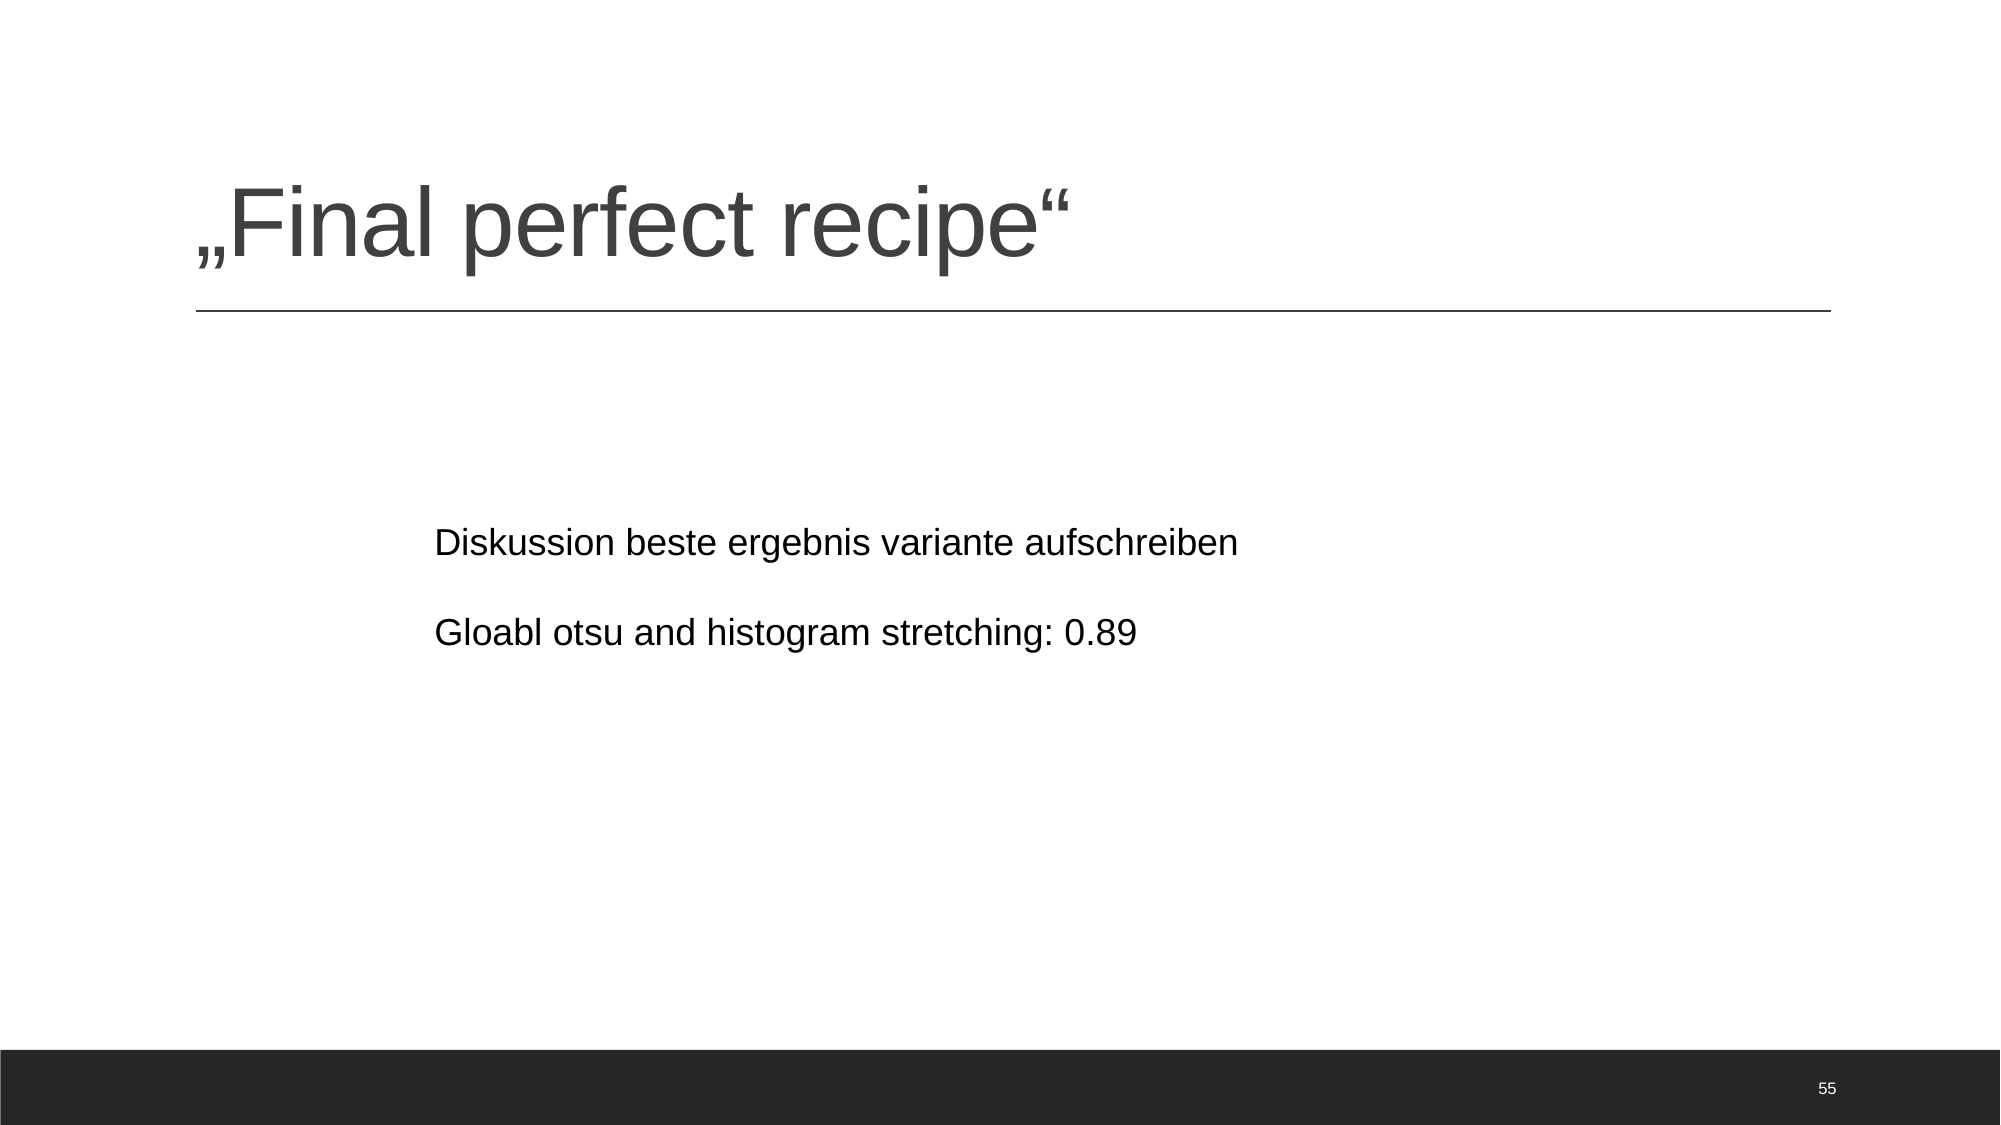

# „Final perfect recipe“
Diskussion beste ergebnis variante aufschreiben

Gloabl otsu and histogram stretching: 0.89
55